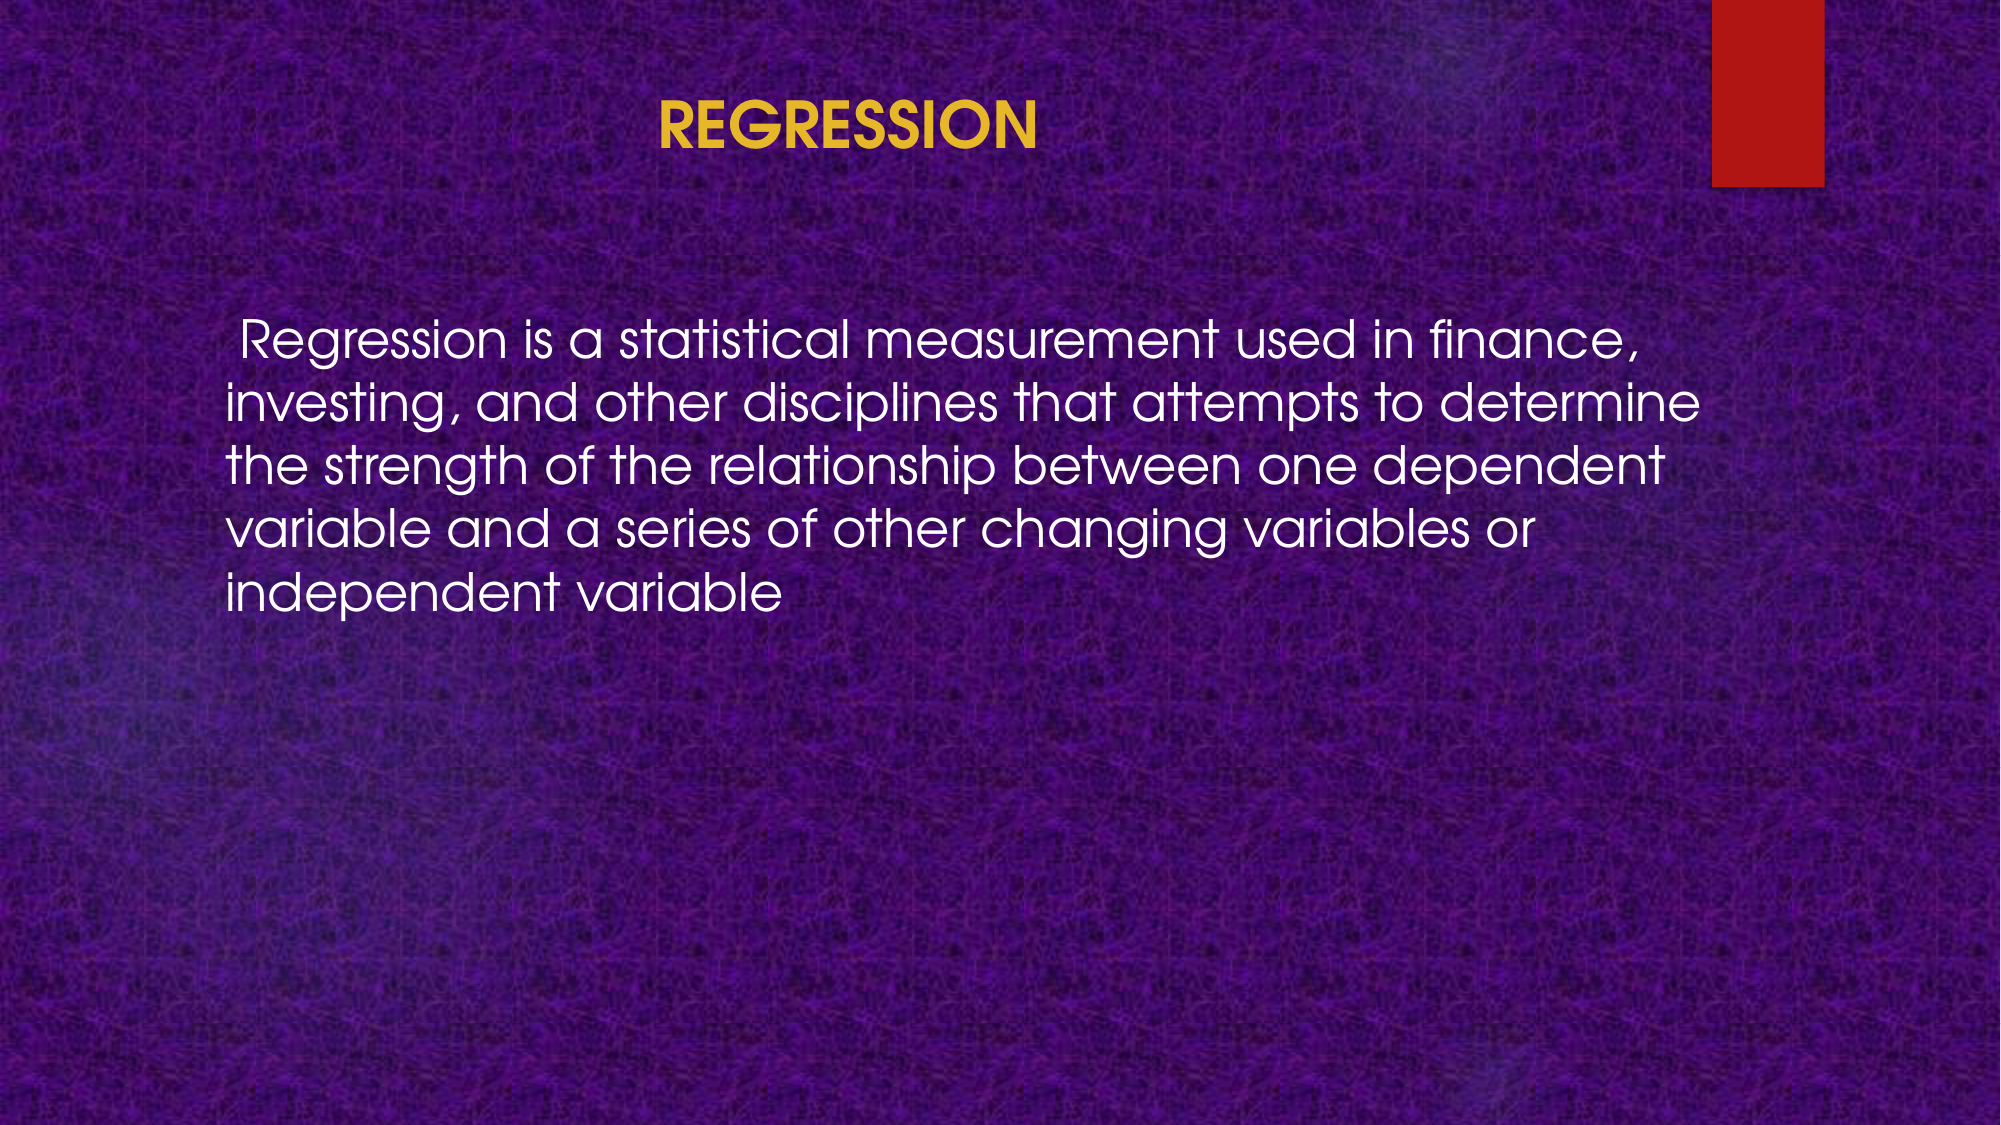

# REGRESSION
 Regression is a statistical measurement used in finance, investing, and other disciplines that attempts to determine the strength of the relationship between one dependent variable and a series of other changing variables or independent variable